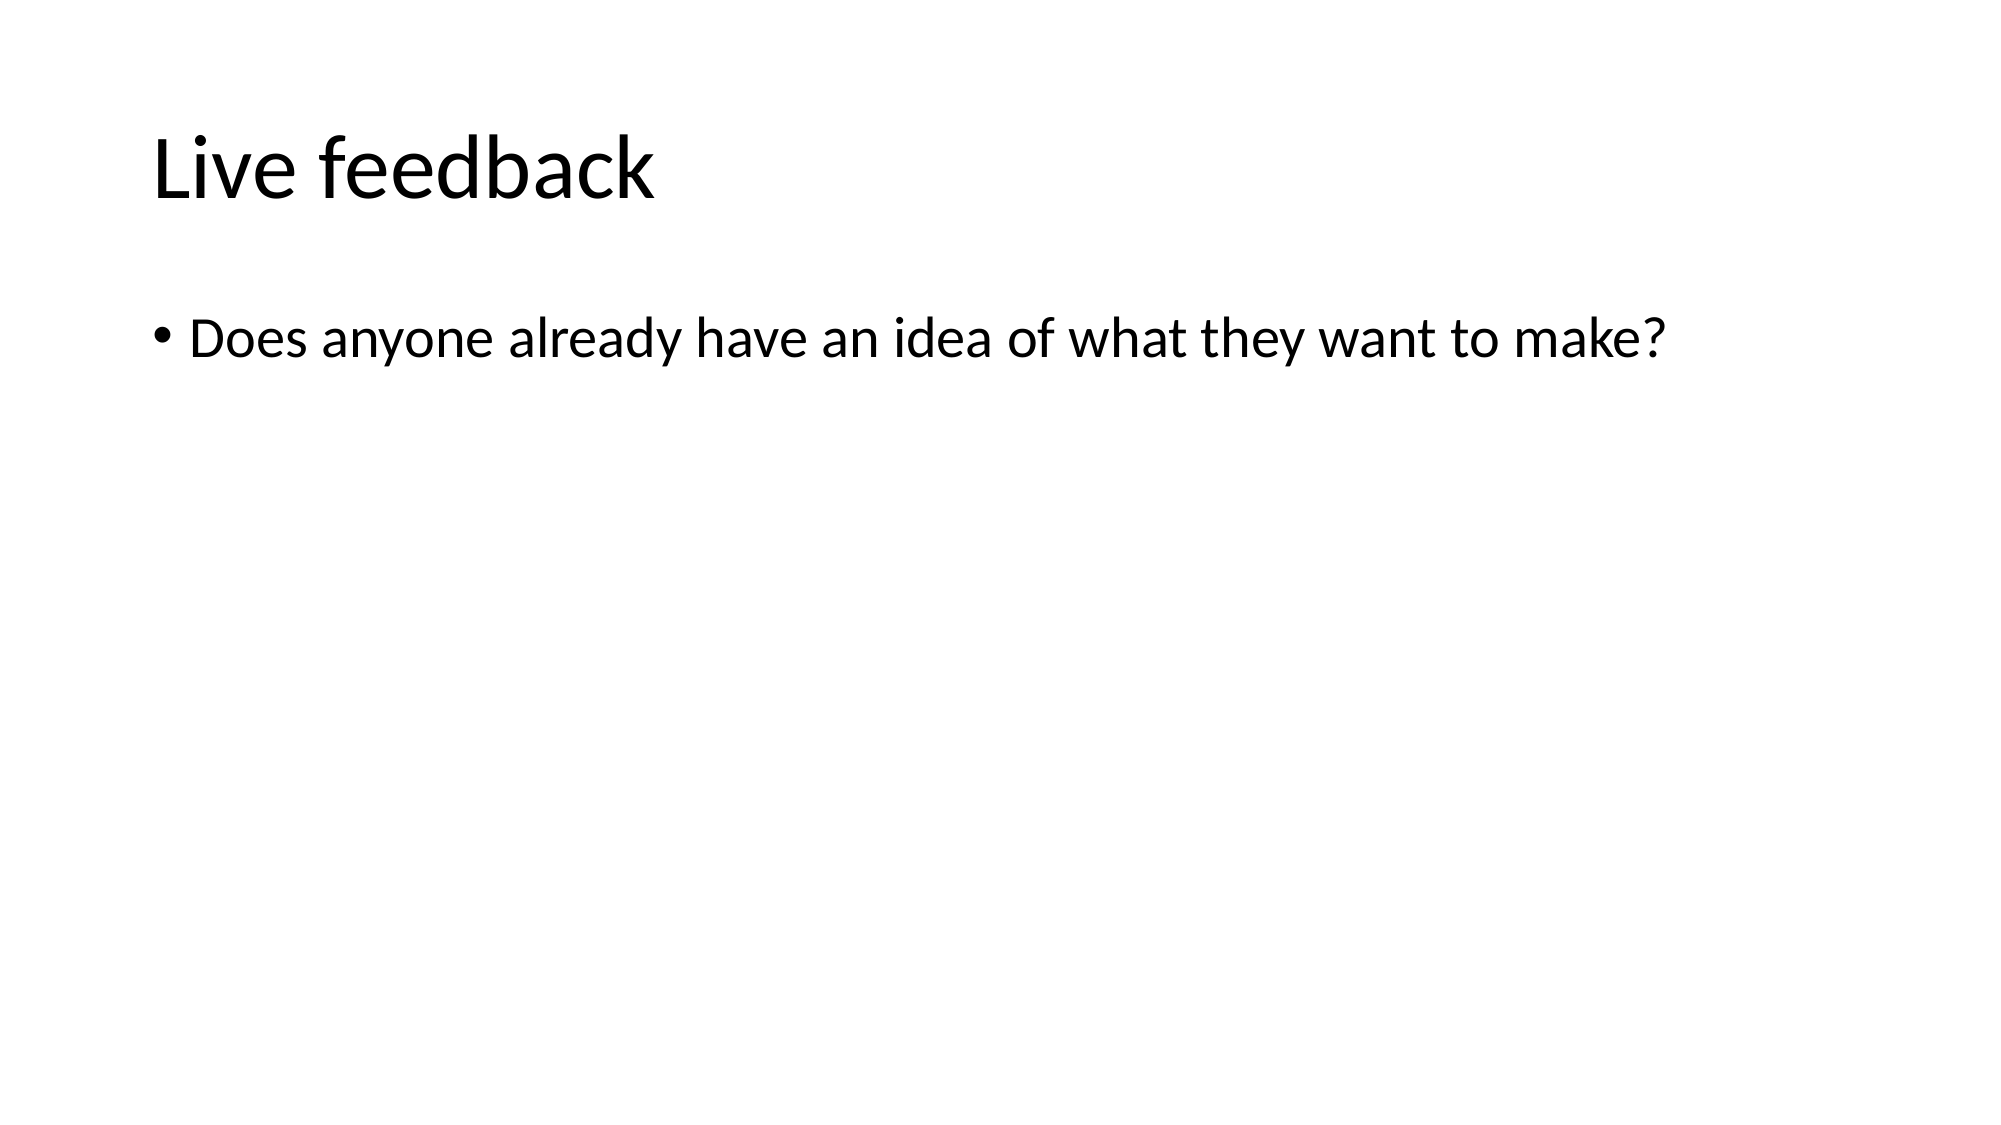

# Live feedback
Does anyone already have an idea of what they want to make?